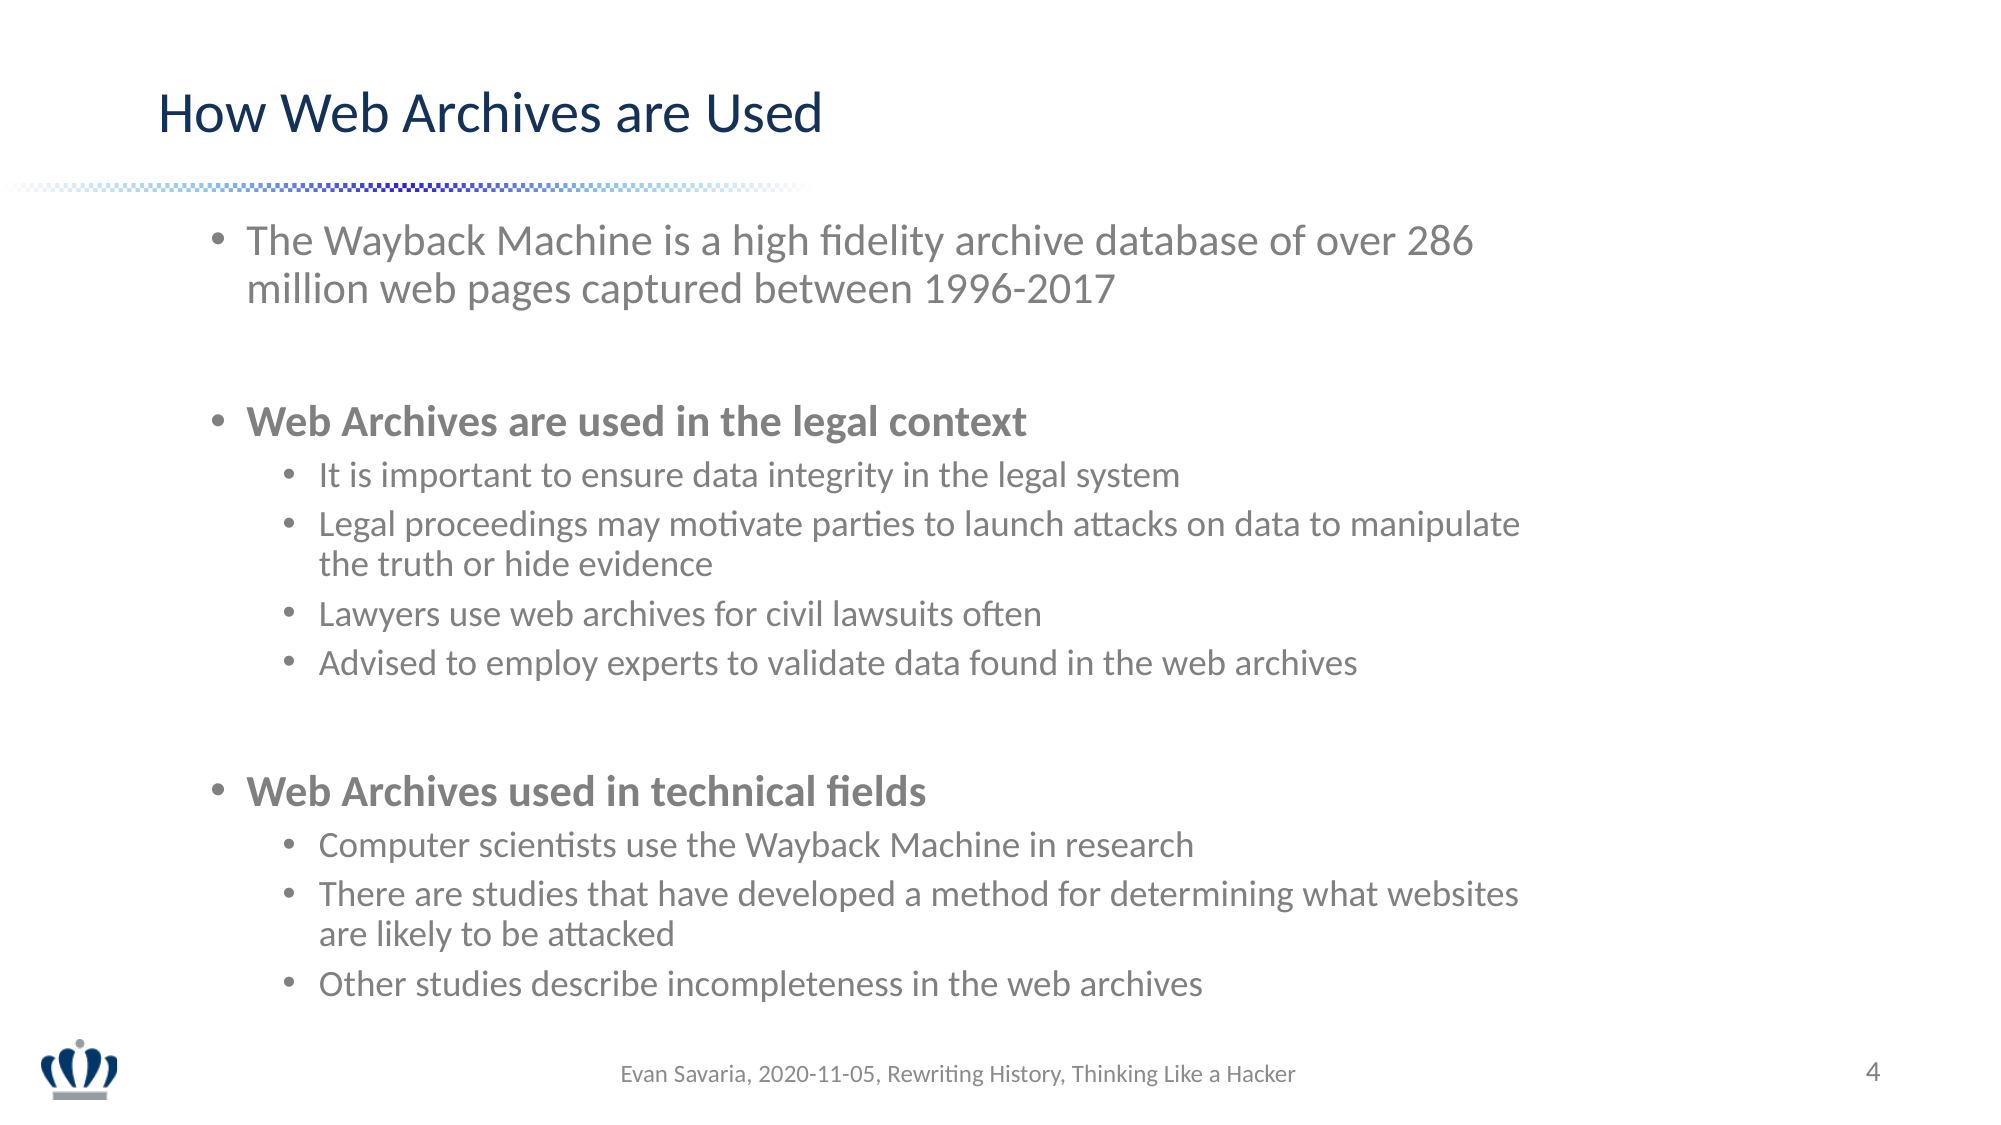

How Web Archives are Used
The Wayback Machine is a high fidelity archive database of over 286 million web pages captured between 1996-2017

Web Archives are used in the legal context
It is important to ensure data integrity in the legal system
Legal proceedings may motivate parties to launch attacks on data to manipulate the truth or hide evidence
Lawyers use web archives for civil lawsuits often
Advised to employ experts to validate data found in the web archives

Web Archives used in technical fields
Computer scientists use the Wayback Machine in research
There are studies that have developed a method for determining what websites are likely to be attacked
Other studies describe incompleteness in the web archives
4
Evan Savaria, 2020-11-05, Rewriting History, Thinking Like a Hacker